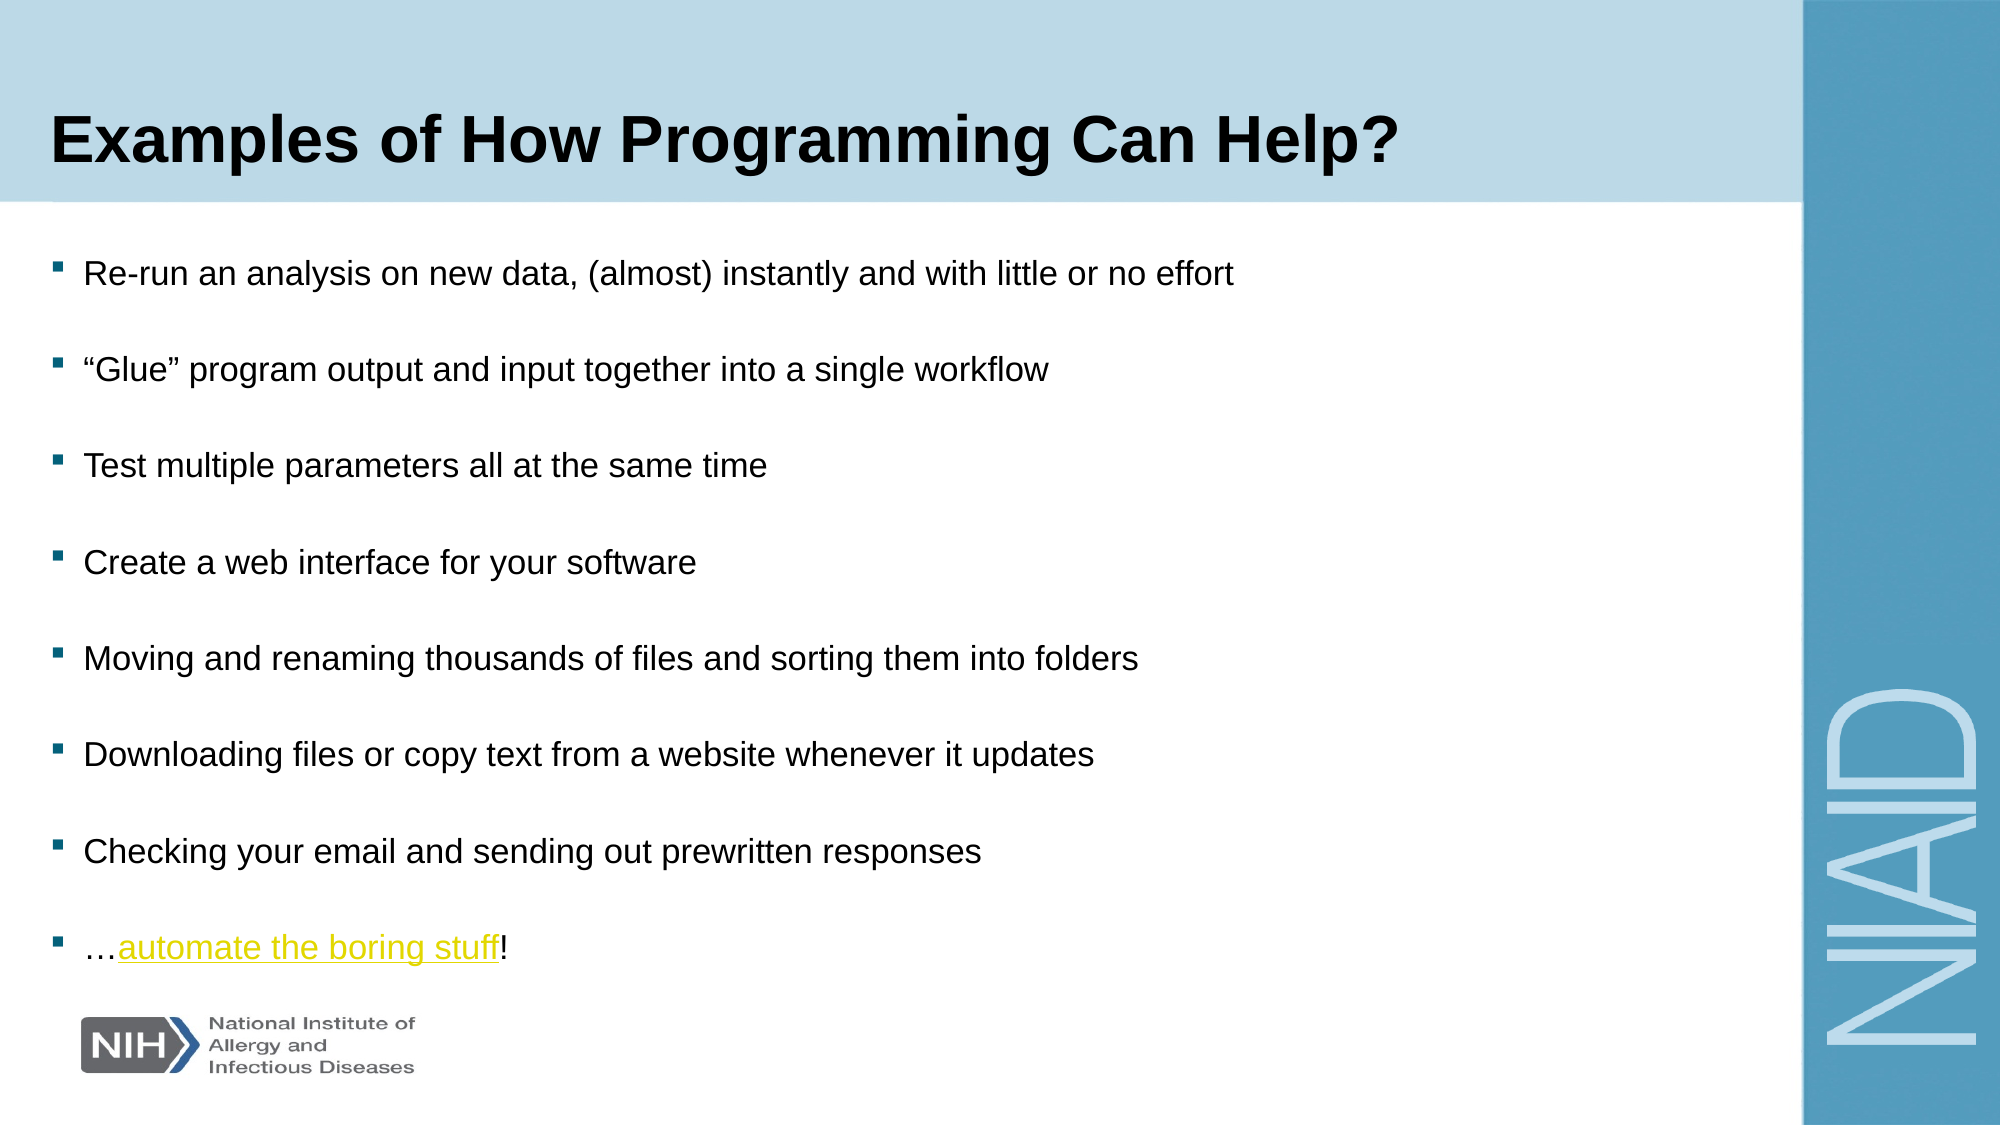

# Examples of How Programming Can Help?
Re-run an analysis on new data, (almost) instantly and with little or no effort

“Glue” program output and input together into a single workflow

Test multiple parameters all at the same time

Create a web interface for your software

Moving and renaming thousands of files and sorting them into folders

Downloading files or copy text from a website whenever it updates

Checking your email and sending out prewritten responses

…automate the boring stuff!